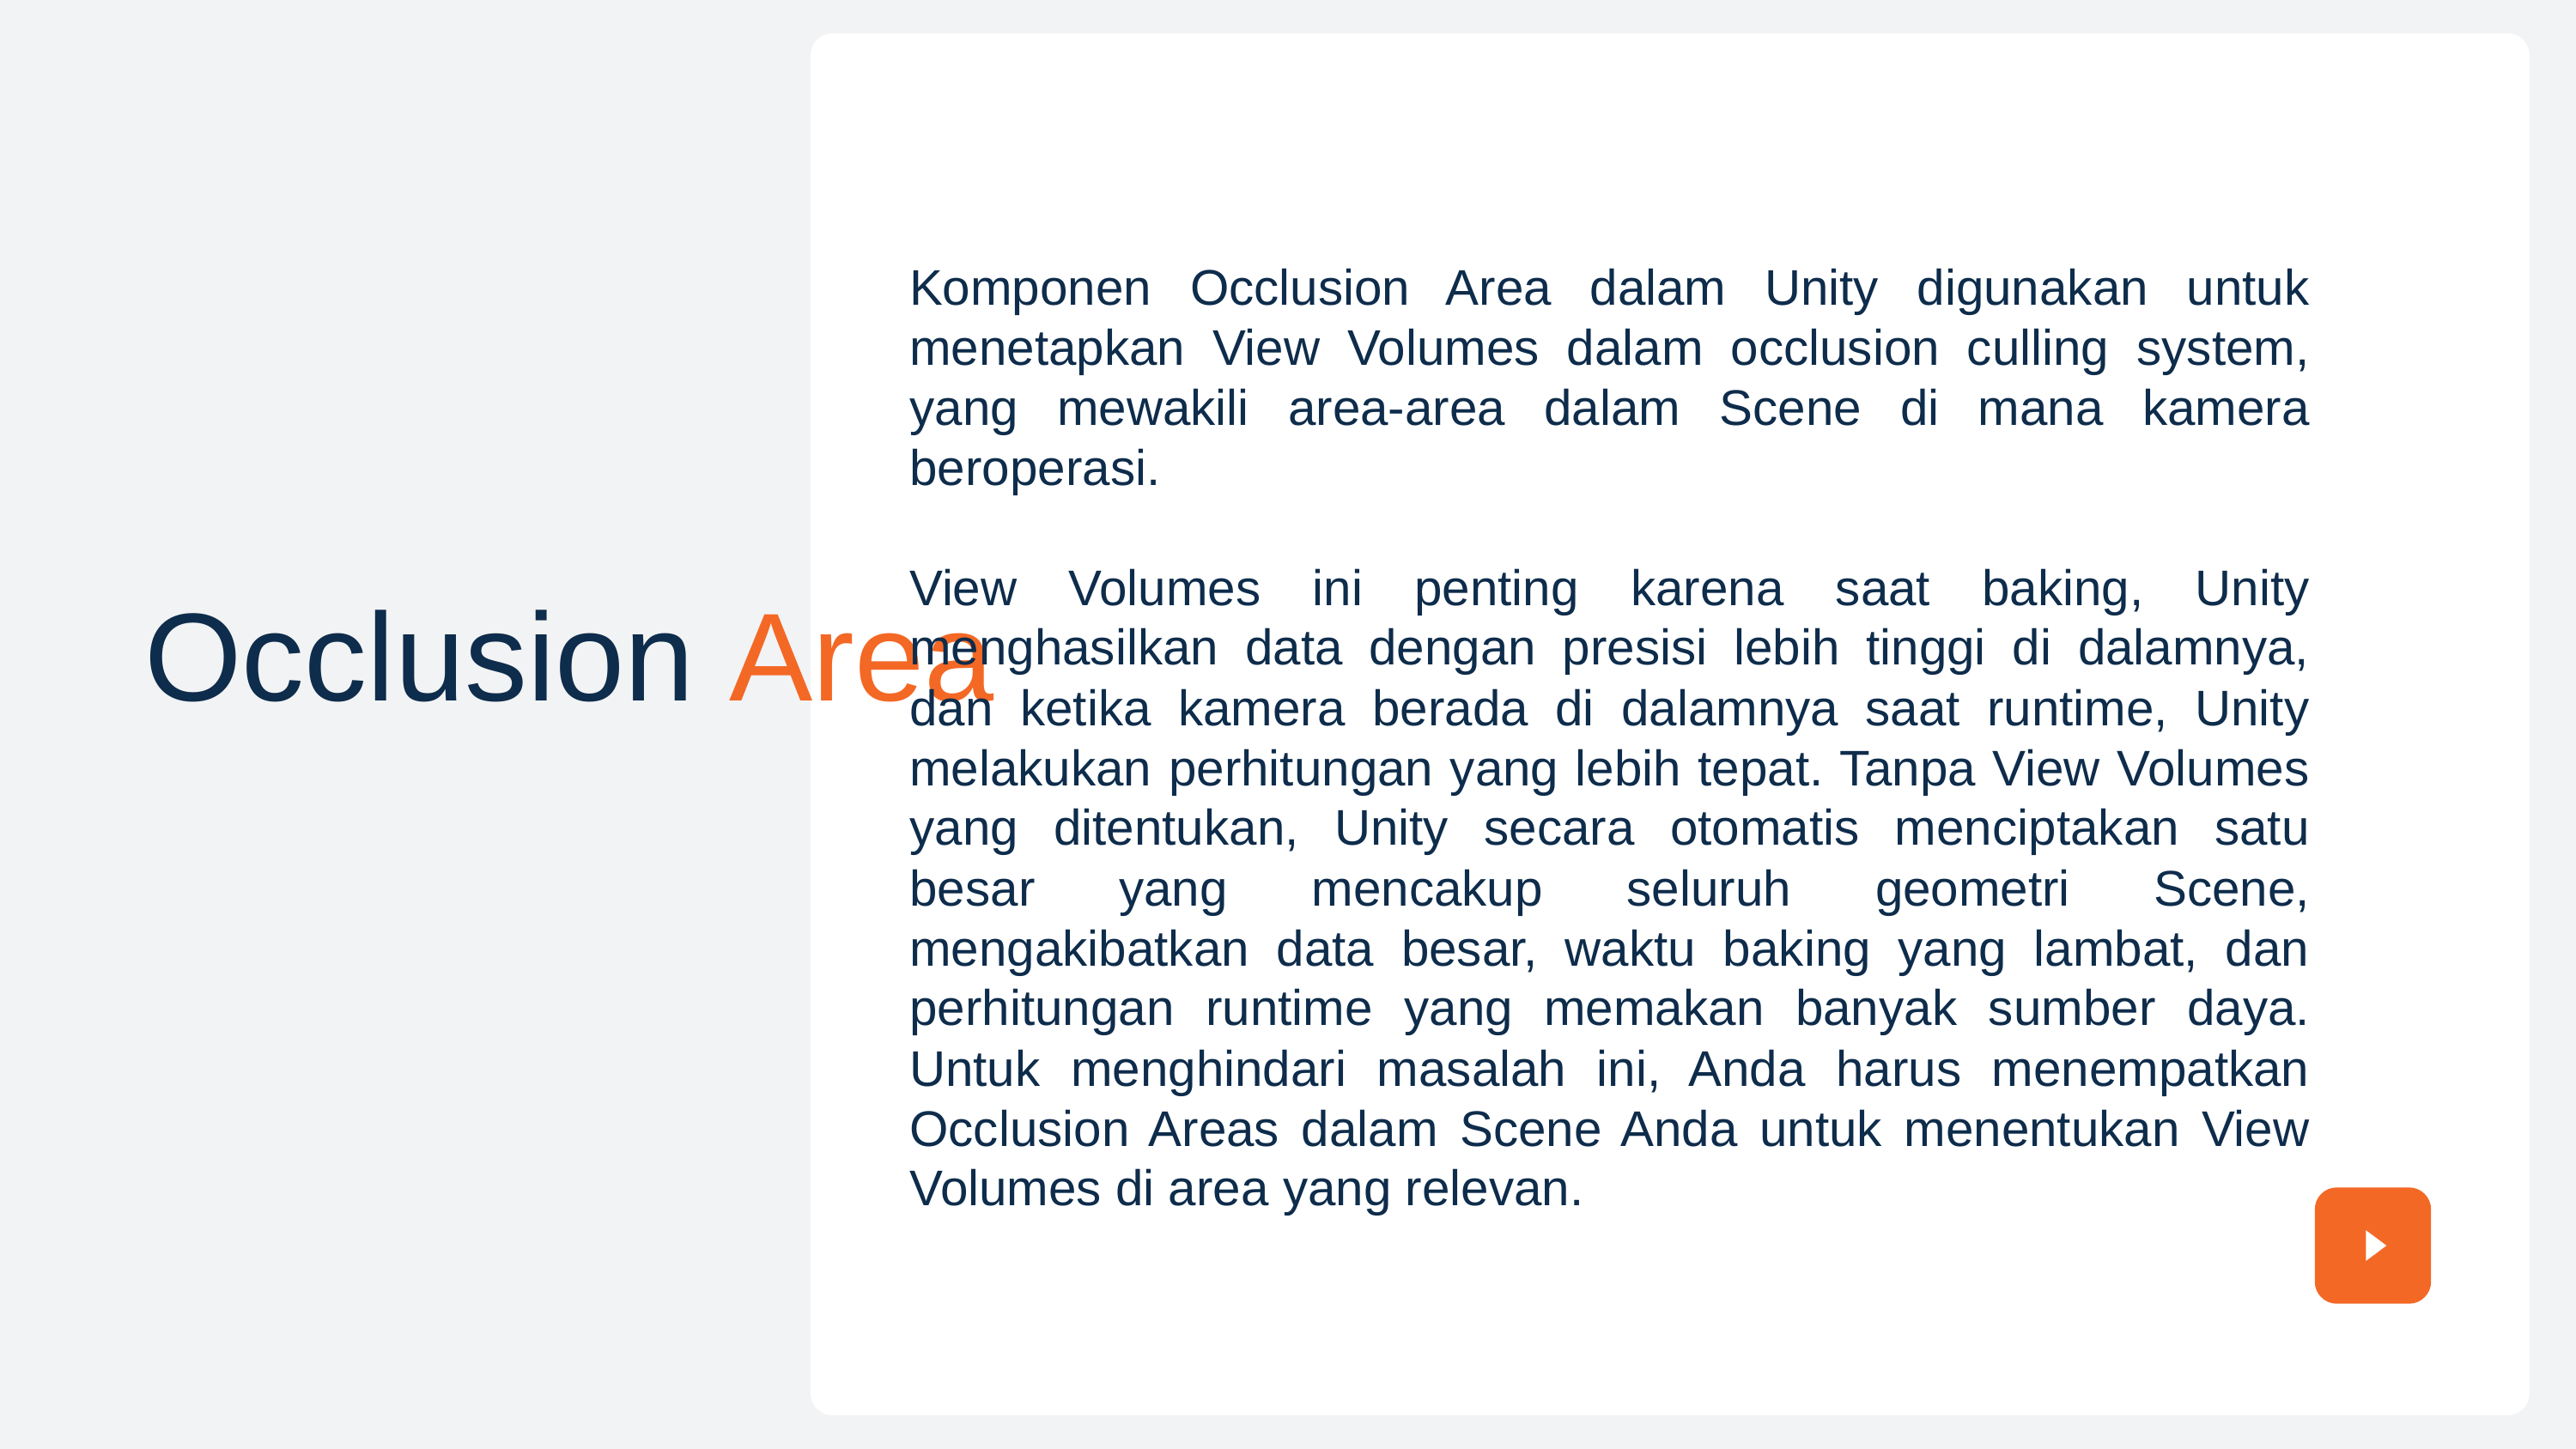

Komponen Occlusion Area dalam Unity digunakan untuk menetapkan View Volumes dalam occlusion culling system, yang mewakili area-area dalam Scene di mana kamera beroperasi.

View Volumes ini penting karena saat baking, Unity menghasilkan data dengan presisi lebih tinggi di dalamnya, dan ketika kamera berada di dalamnya saat runtime, Unity melakukan perhitungan yang lebih tepat. Tanpa View Volumes yang ditentukan, Unity secara otomatis menciptakan satu besar yang mencakup seluruh geometri Scene, mengakibatkan data besar, waktu baking yang lambat, dan perhitungan runtime yang memakan banyak sumber daya. Untuk menghindari masalah ini, Anda harus menempatkan Occlusion Areas dalam Scene Anda untuk menentukan View Volumes di area yang relevan.
Occlusion Area